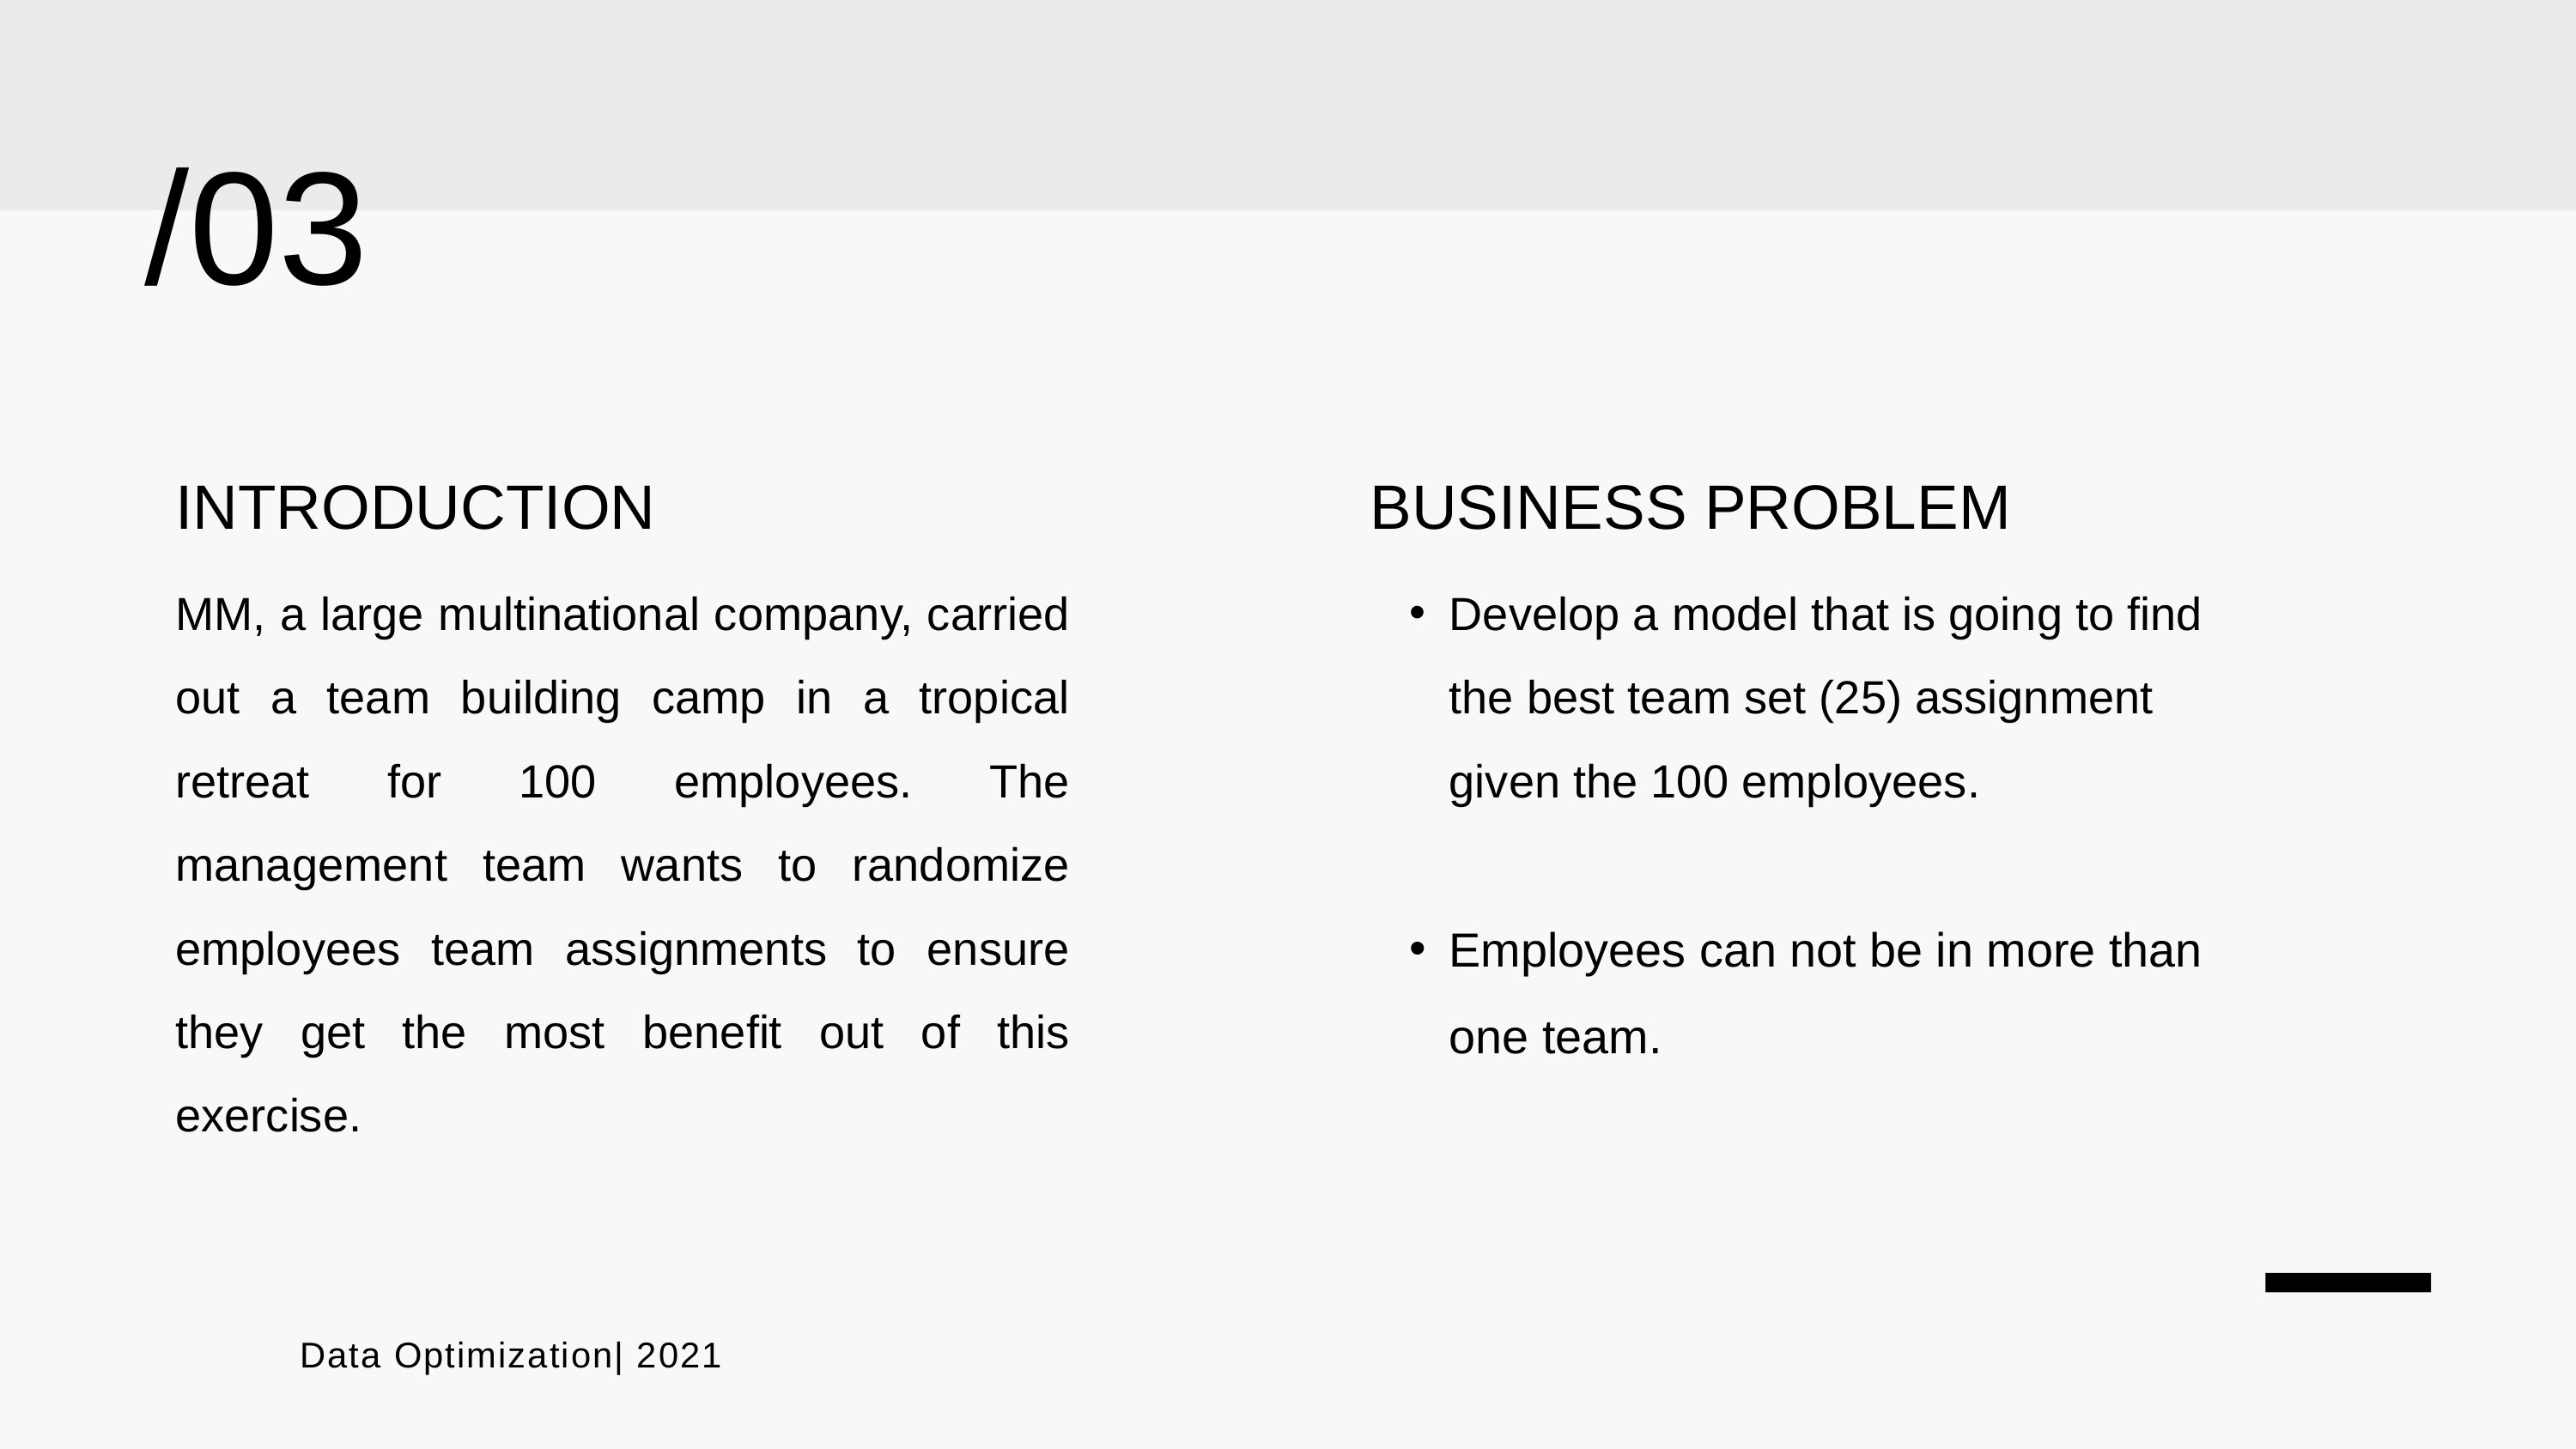

/03
INTRODUCTION
MM, a large multinational company, carried out a team building camp in a tropical retreat for 100 employees. The management team wants to randomize employees team assignments to ensure they get the most benefit out of this exercise.

BUSINESS PROBLEM
Develop a model that is going to find the best team set (25) assignment given the 100 employees.

Employees can not be in more than one team.

Data Optimization| 2021